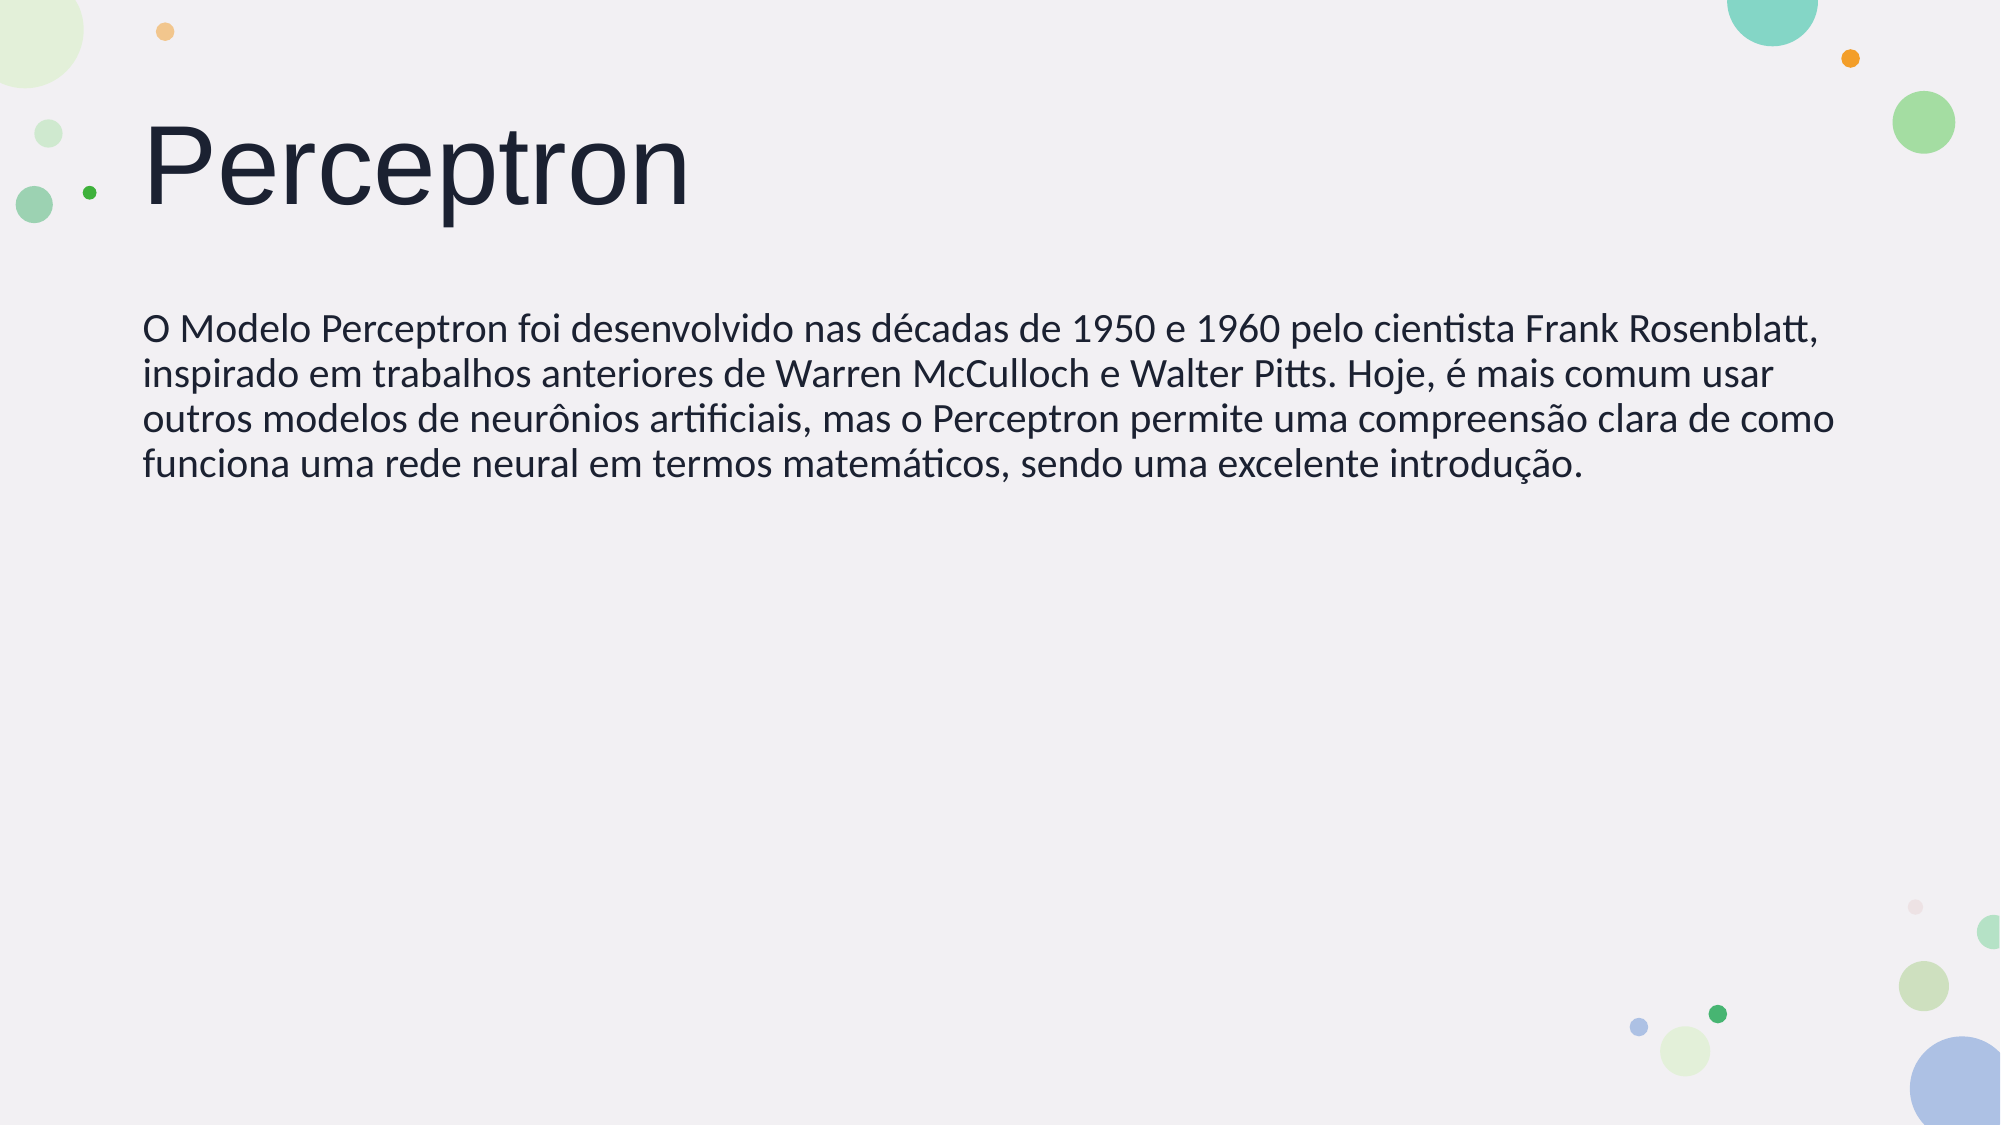

# Perceptron
O Modelo Perceptron foi desenvolvido nas décadas de 1950 e 1960 pelo cientista Frank Rosenblatt, inspirado em trabalhos anteriores de Warren McCulloch e Walter Pitts. Hoje, é mais comum usar outros modelos de neurônios artificiais, mas o Perceptron permite uma compreensão clara de como funciona uma rede neural em termos matemáticos, sendo uma excelente introdução.